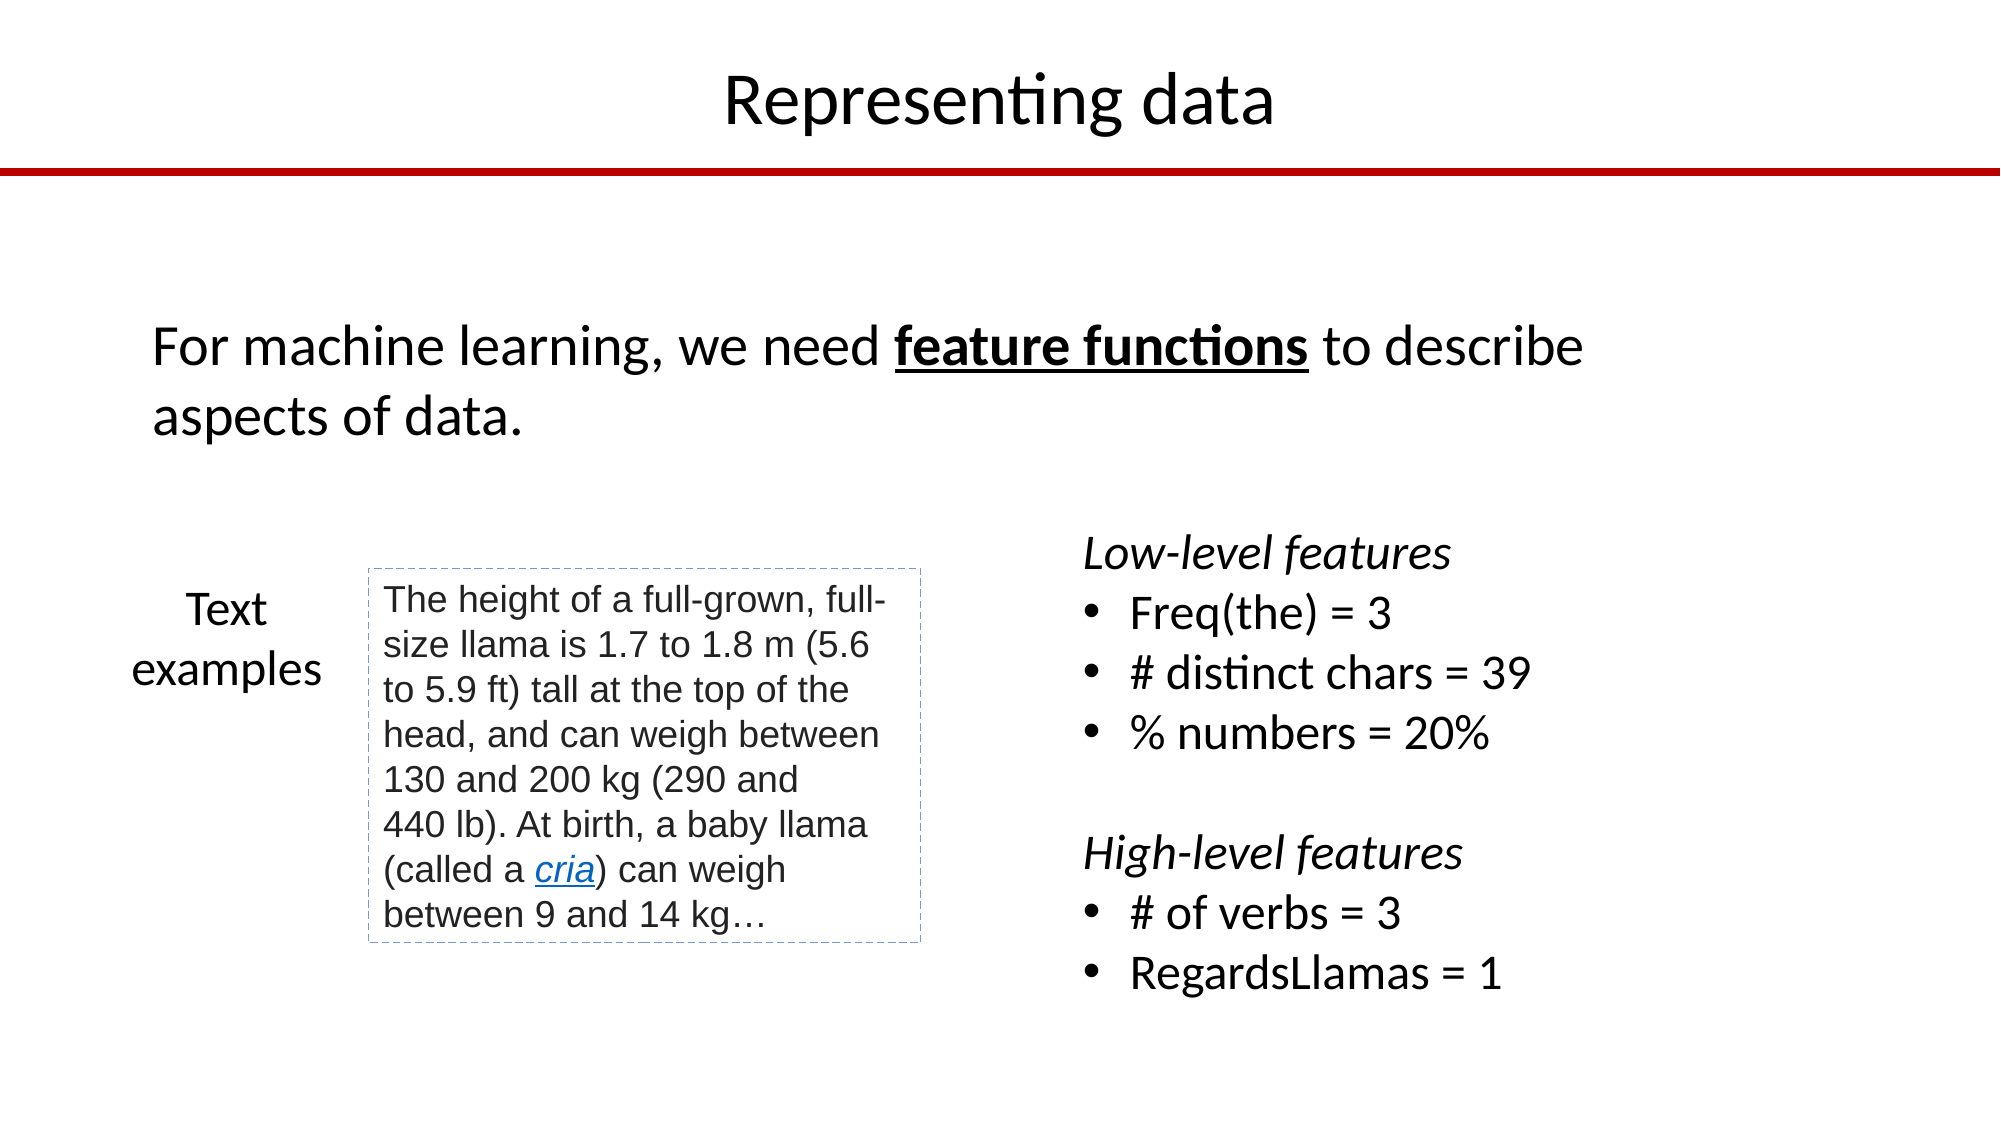

# Representing data
For machine learning, we need feature functions to describe aspects of data.
Low-level features
Freq(the) = 3
# distinct chars = 39
% numbers = 20%

High-level features
# of verbs = 3
RegardsLlamas = 1
Text examples
The height of a full-grown, full-size llama is 1.7 to 1.8 m (5.6 to 5.9 ft) tall at the top of the head, and can weigh between 130 and 200 kg (290 and 440 lb). At birth, a baby llama (called a cria) can weigh between 9 and 14 kg…